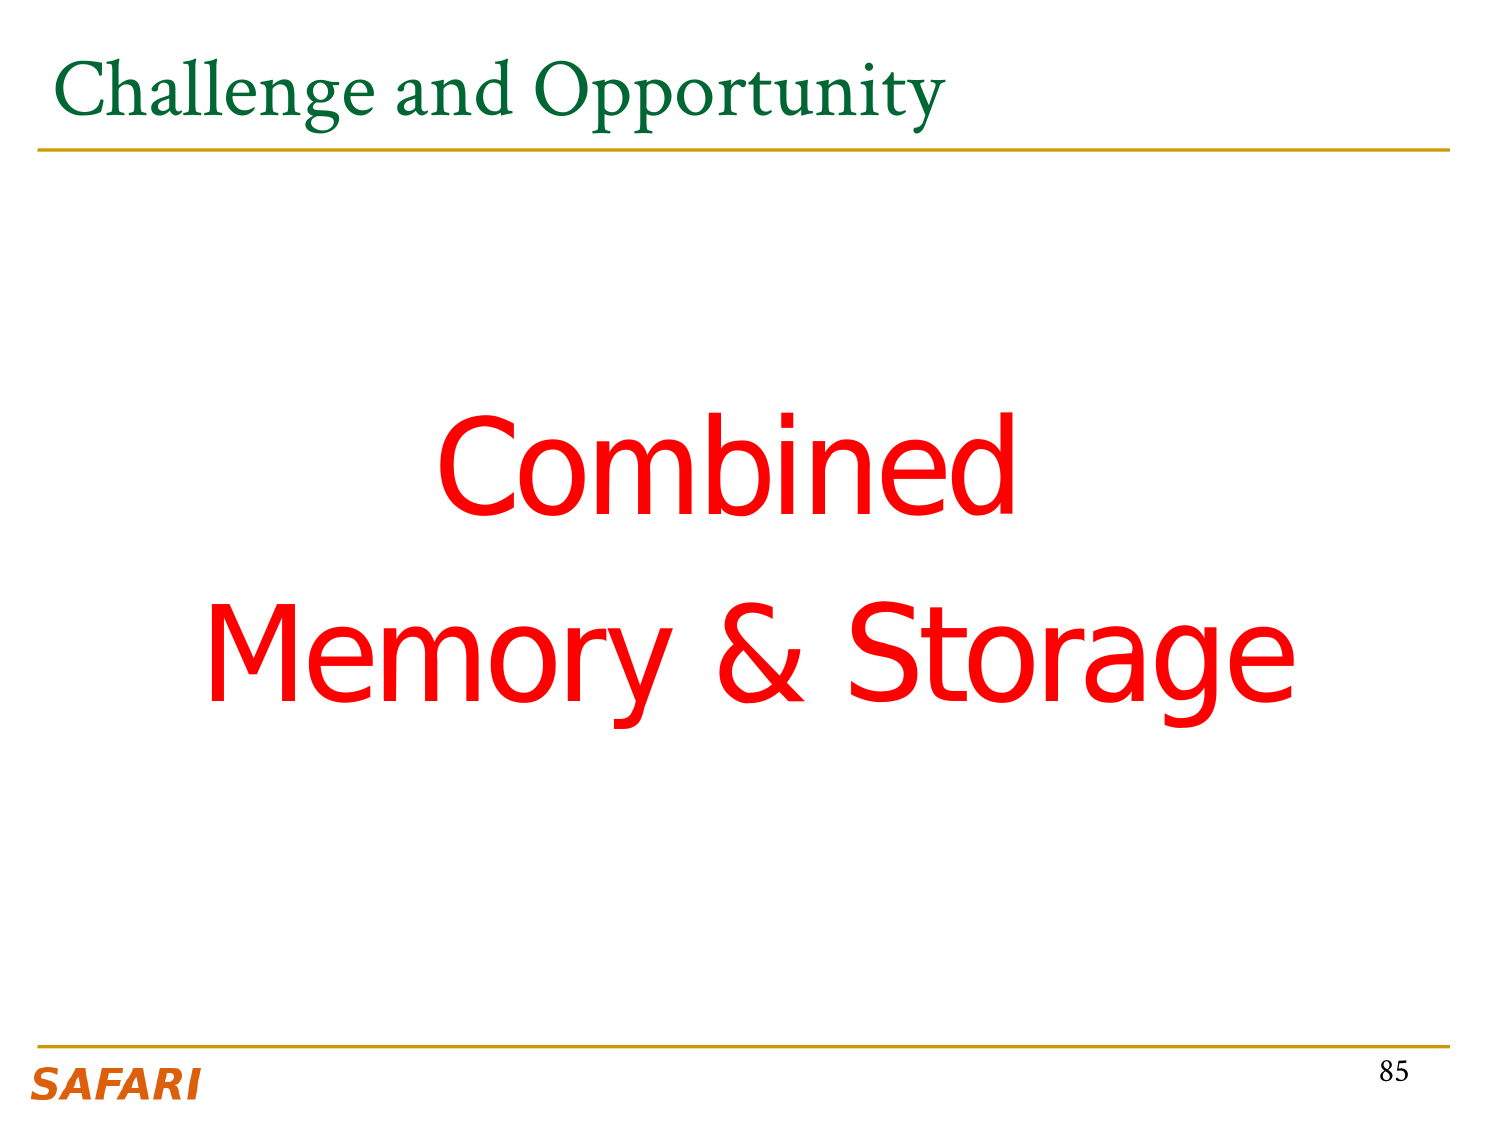

# Challenge and Opportunity
Combined
Memory & Storage
85